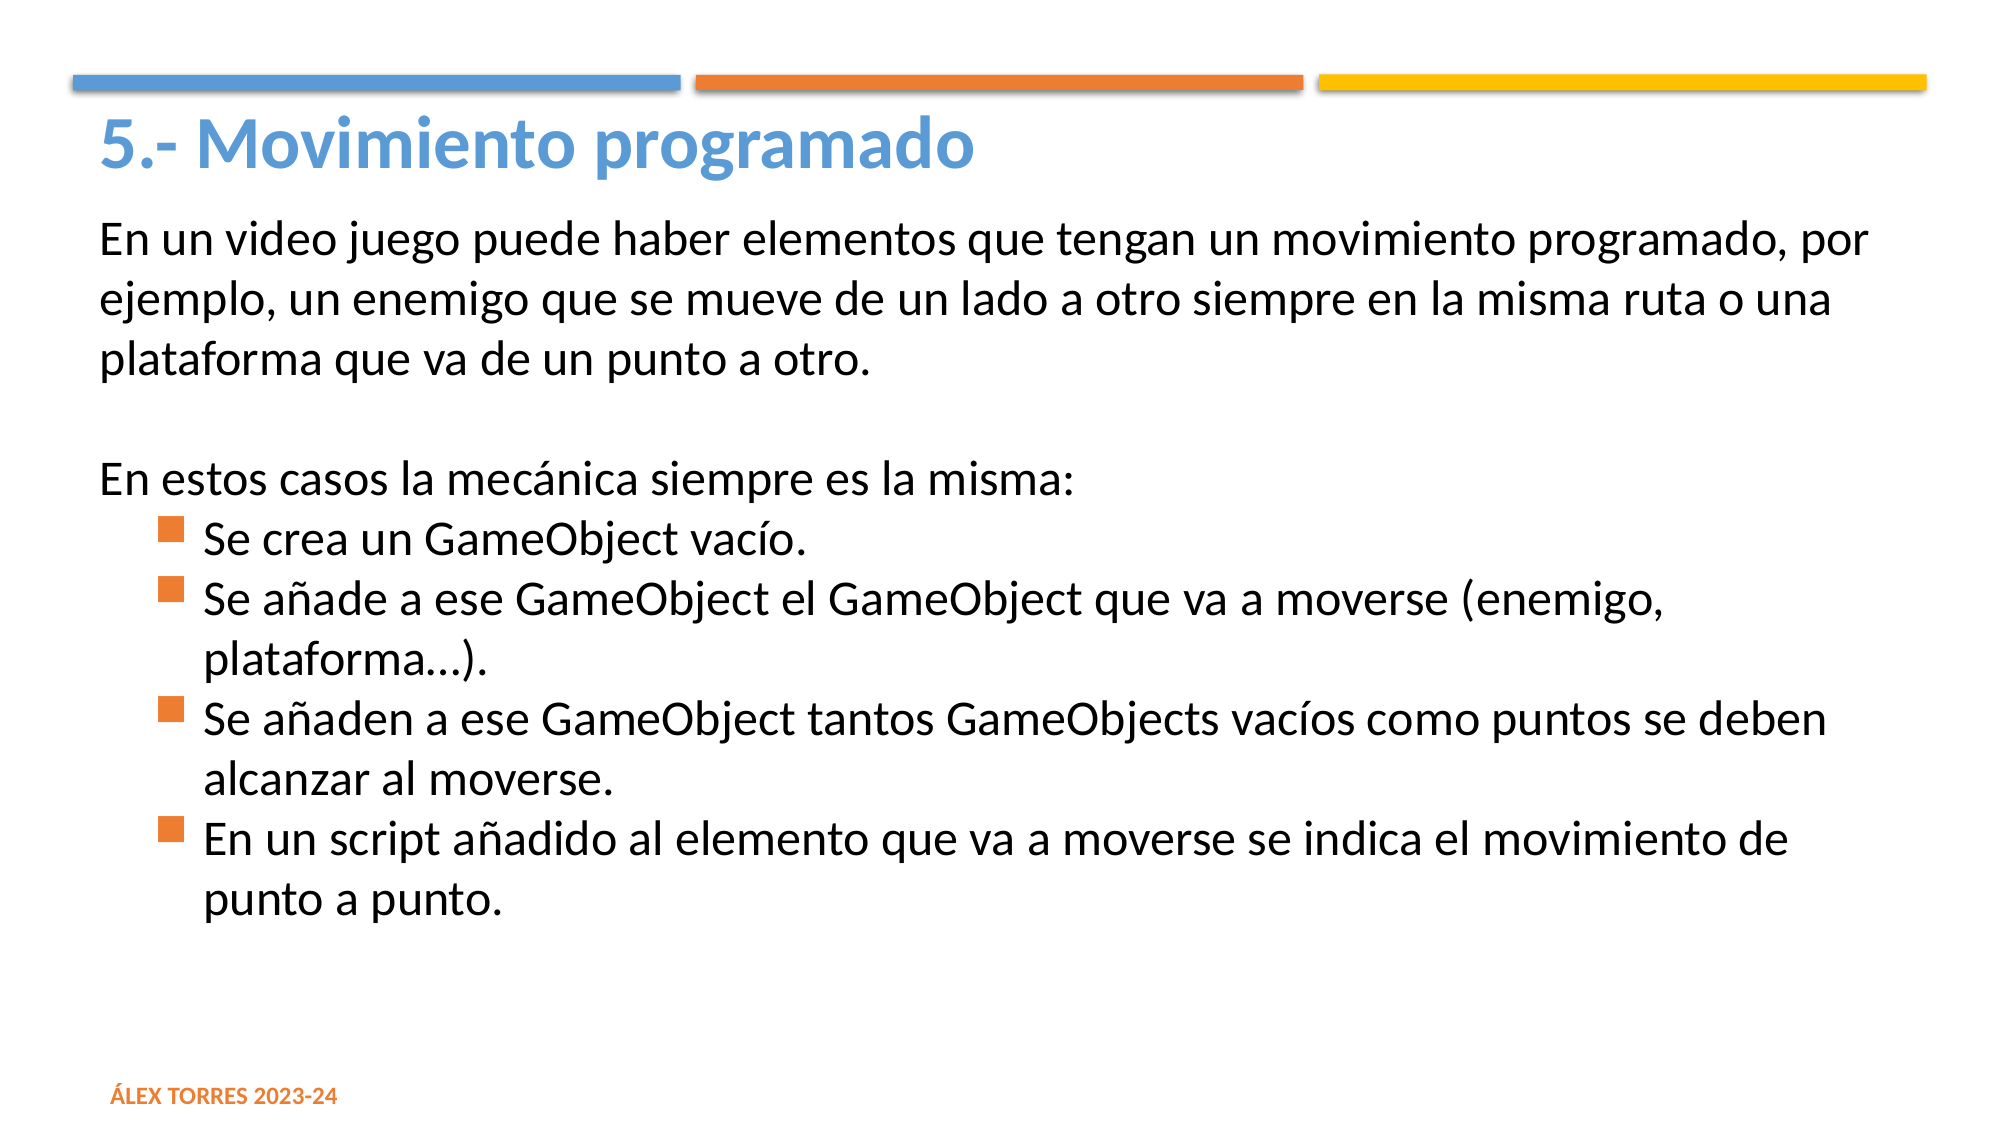

5.- Movimiento programado
En un video juego puede haber elementos que tengan un movimiento programado, por ejemplo, un enemigo que se mueve de un lado a otro siempre en la misma ruta o una plataforma que va de un punto a otro.

En estos casos la mecánica siempre es la misma:
Se crea un GameObject vacío.
Se añade a ese GameObject el GameObject que va a moverse (enemigo, plataforma…).
Se añaden a ese GameObject tantos GameObjects vacíos como puntos se deben alcanzar al moverse.
En un script añadido al elemento que va a moverse se indica el movimiento de punto a punto.